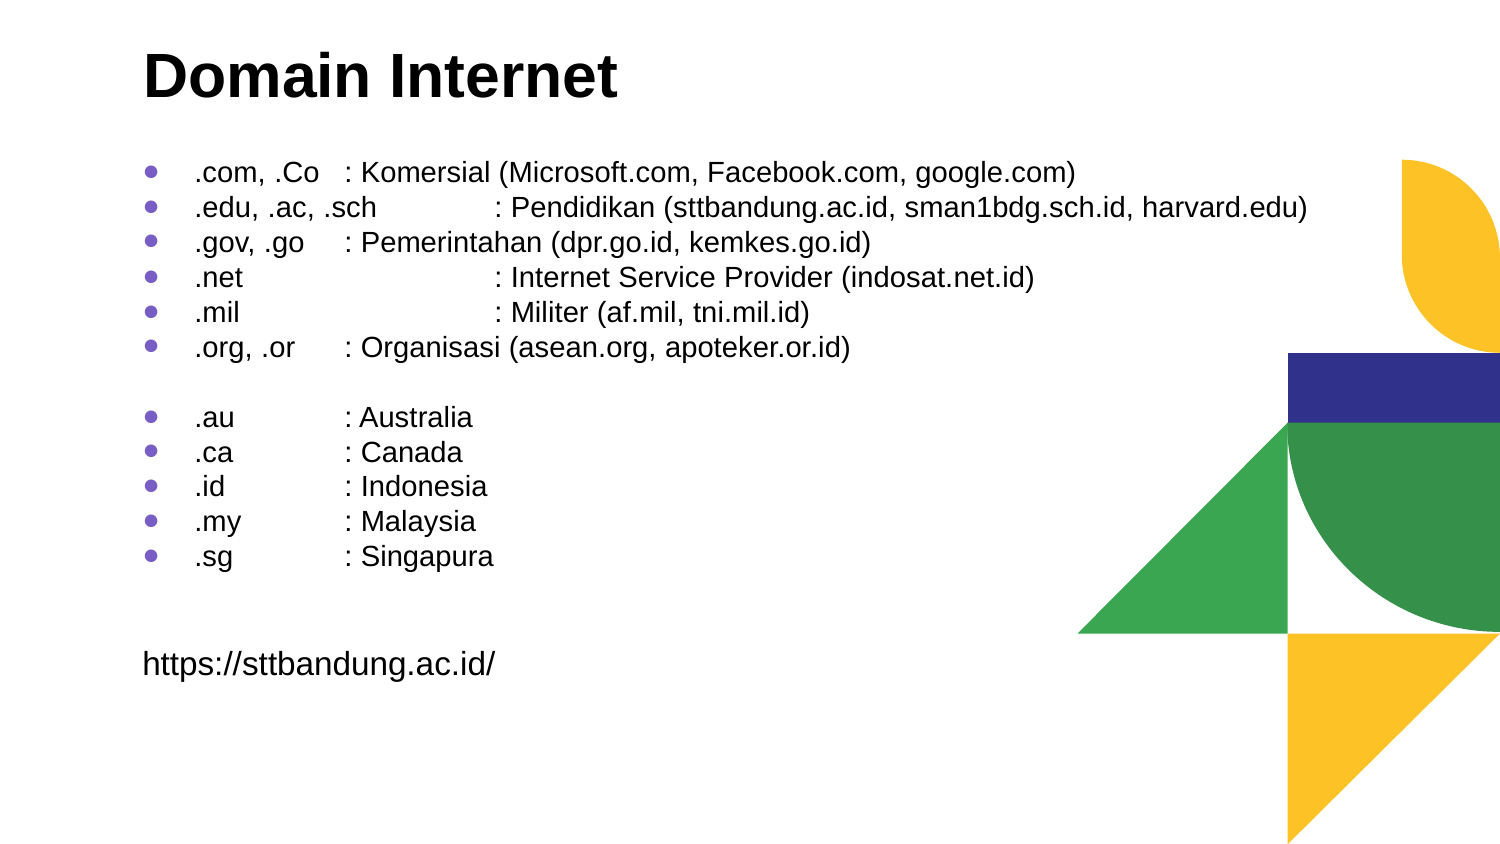

# Domain Internet
.com, .Co	: Komersial (Microsoft.com, Facebook.com, google.com)
.edu, .ac, .sch	: Pendidikan (sttbandung.ac.id, sman1bdg.sch.id, harvard.edu)
.gov, .go	: Pemerintahan (dpr.go.id, kemkes.go.id)
.net		: Internet Service Provider (indosat.net.id)
.mil		: Militer (af.mil, tni.mil.id)
.org, .or	: Organisasi (asean.org, apoteker.or.id)

.au	: Australia
.ca	: Canada
.id	: Indonesia
.my	: Malaysia
.sg	: Singapura

https://sttbandung.ac.id/